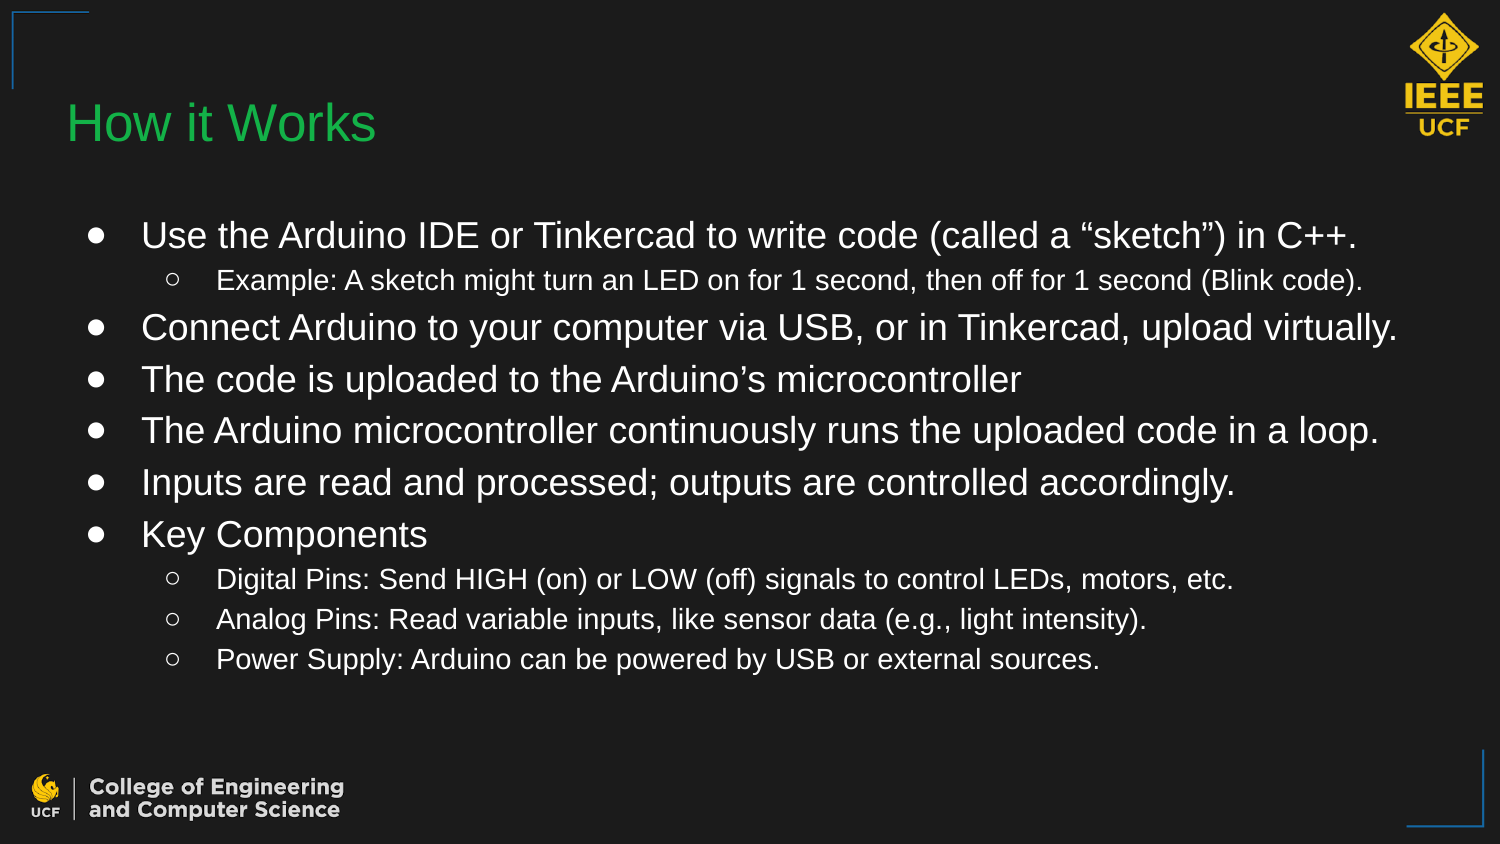

# How it Works
Use the Arduino IDE or Tinkercad to write code (called a “sketch”) in C++.
Example: A sketch might turn an LED on for 1 second, then off for 1 second (Blink code).
Connect Arduino to your computer via USB, or in Tinkercad, upload virtually.
The code is uploaded to the Arduino’s microcontroller
The Arduino microcontroller continuously runs the uploaded code in a loop.
Inputs are read and processed; outputs are controlled accordingly.
Key Components
Digital Pins: Send HIGH (on) or LOW (off) signals to control LEDs, motors, etc.
Analog Pins: Read variable inputs, like sensor data (e.g., light intensity).
Power Supply: Arduino can be powered by USB or external sources.